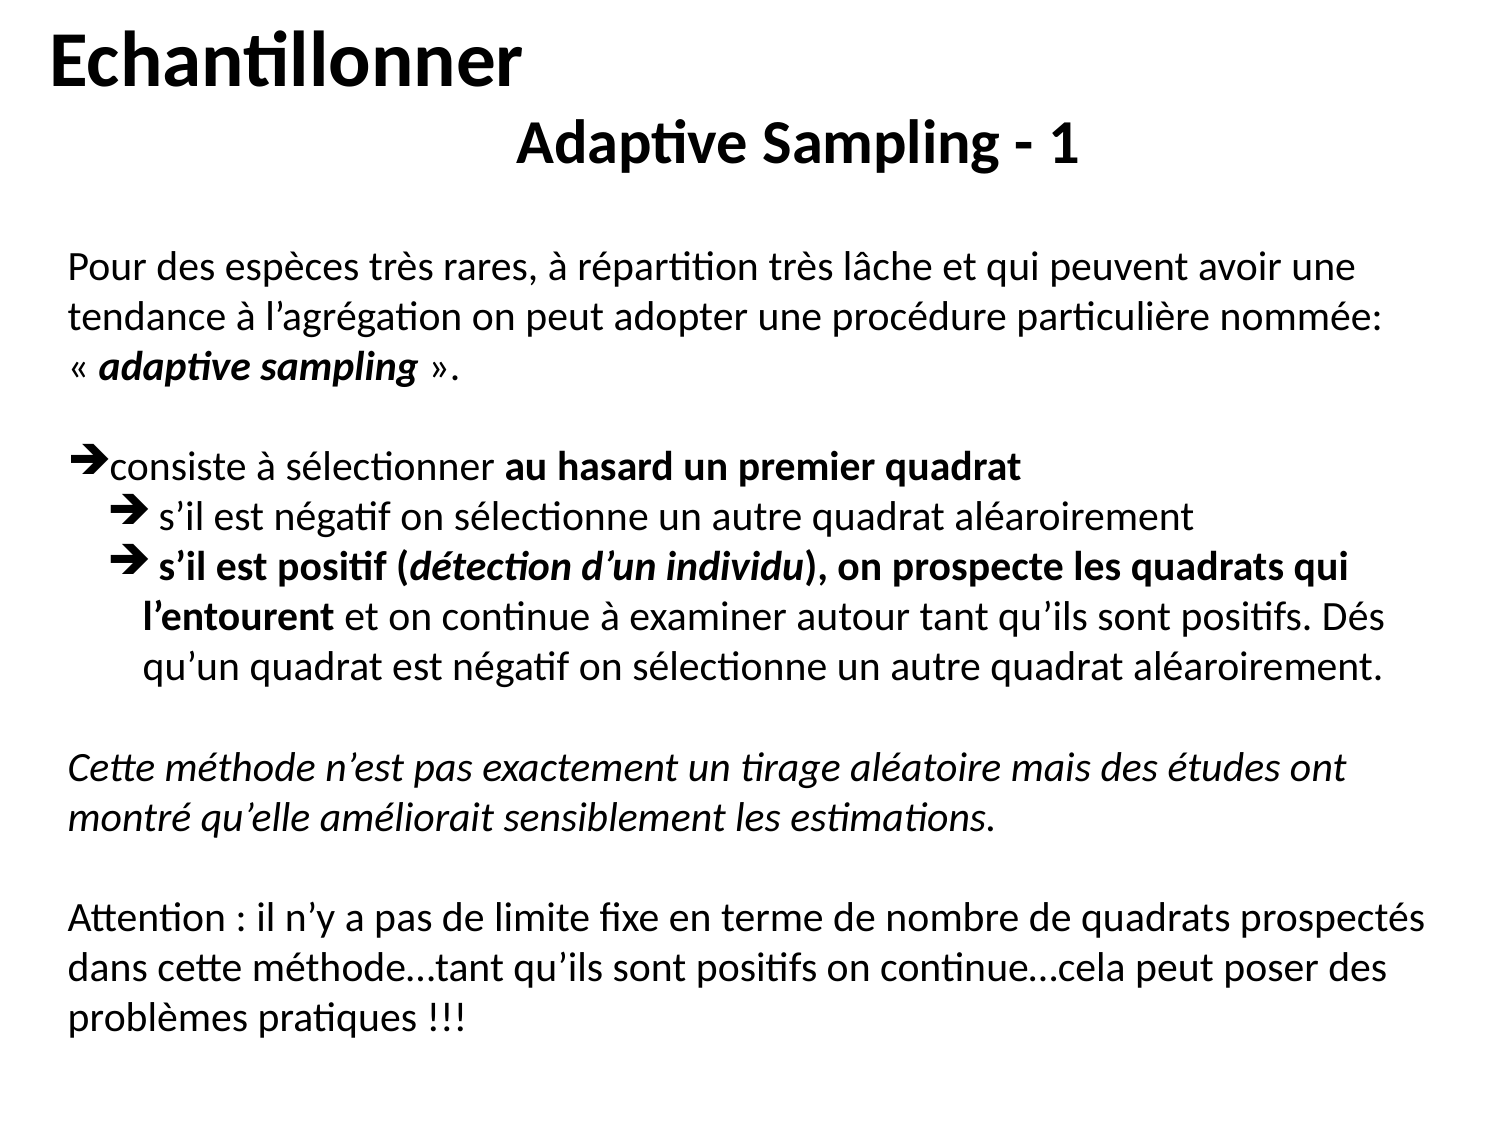

Echantillonner
Adaptive Sampling - 1
Pour des espèces très rares, à répartition très lâche et qui peuvent avoir une tendance à l’agrégation on peut adopter une procédure particulière nommée: « adaptive sampling ».

consiste à sélectionner au hasard un premier quadrat
 s’il est négatif on sélectionne un autre quadrat aléaroirement
 s’il est positif (détection d’un individu), on prospecte les quadrats qui l’entourent et on continue à examiner autour tant qu’ils sont positifs. Dés qu’un quadrat est négatif on sélectionne un autre quadrat aléaroirement.

Cette méthode n’est pas exactement un tirage aléatoire mais des études ont montré qu’elle améliorait sensiblement les estimations.

Attention : il n’y a pas de limite fixe en terme de nombre de quadrats prospectés dans cette méthode…tant qu’ils sont positifs on continue…cela peut poser des problèmes pratiques !!!